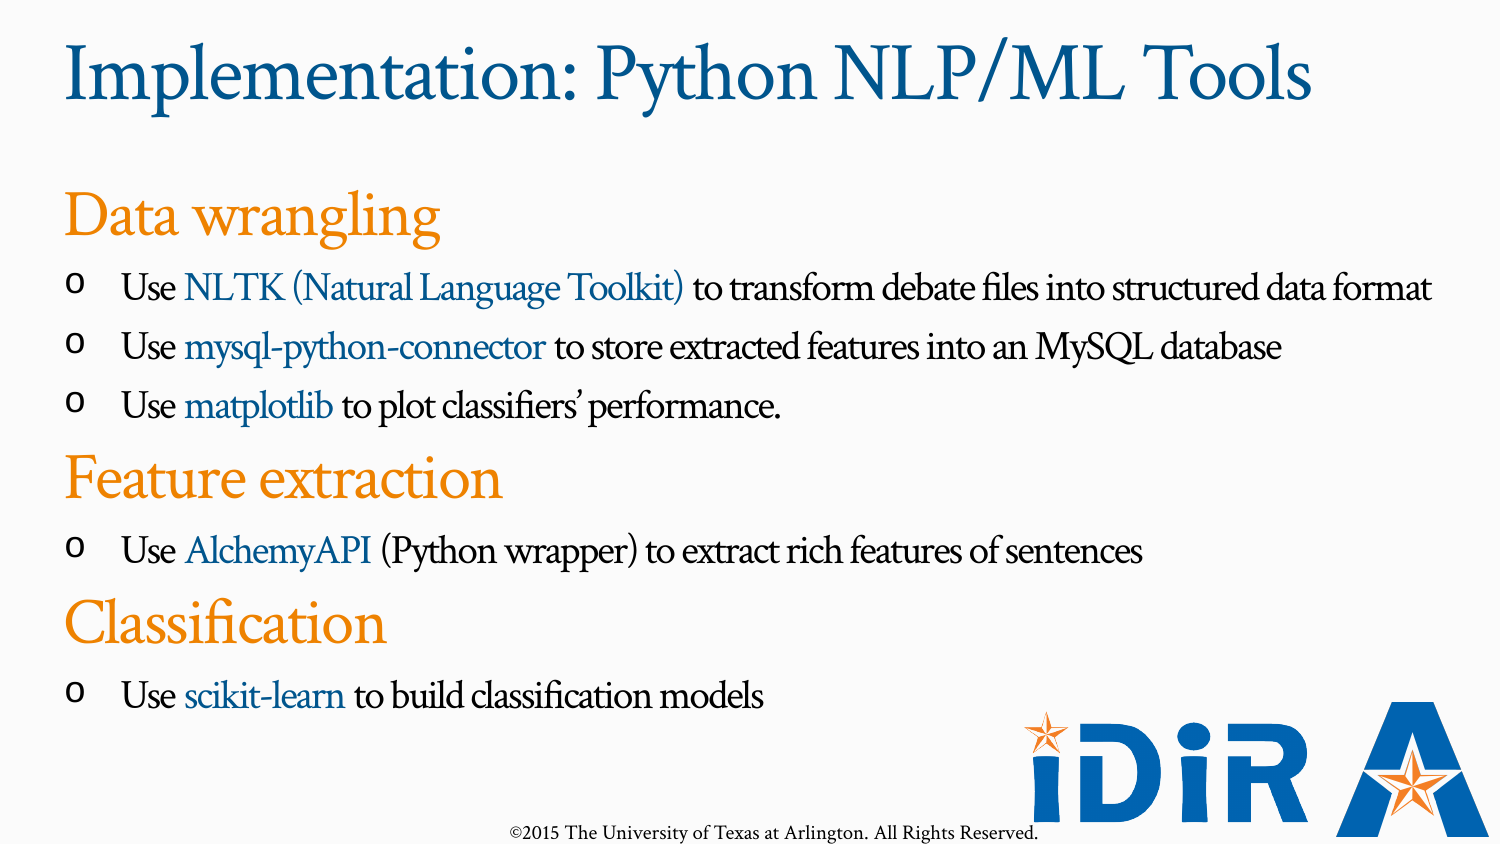

# Implementation: Python NLP/ML Tools
Data wrangling
Use NLTK (Natural Language Toolkit) to transform debate files into structured data format
Use mysql-python-connector to store extracted features into an MySQL database
Use matplotlib to plot classifiers’ performance.
Feature extraction
Use AlchemyAPI (Python wrapper) to extract rich features of sentences
Classification
Use scikit-learn to build classification models
©2015 The University of Texas at Arlington. All Rights Reserved.